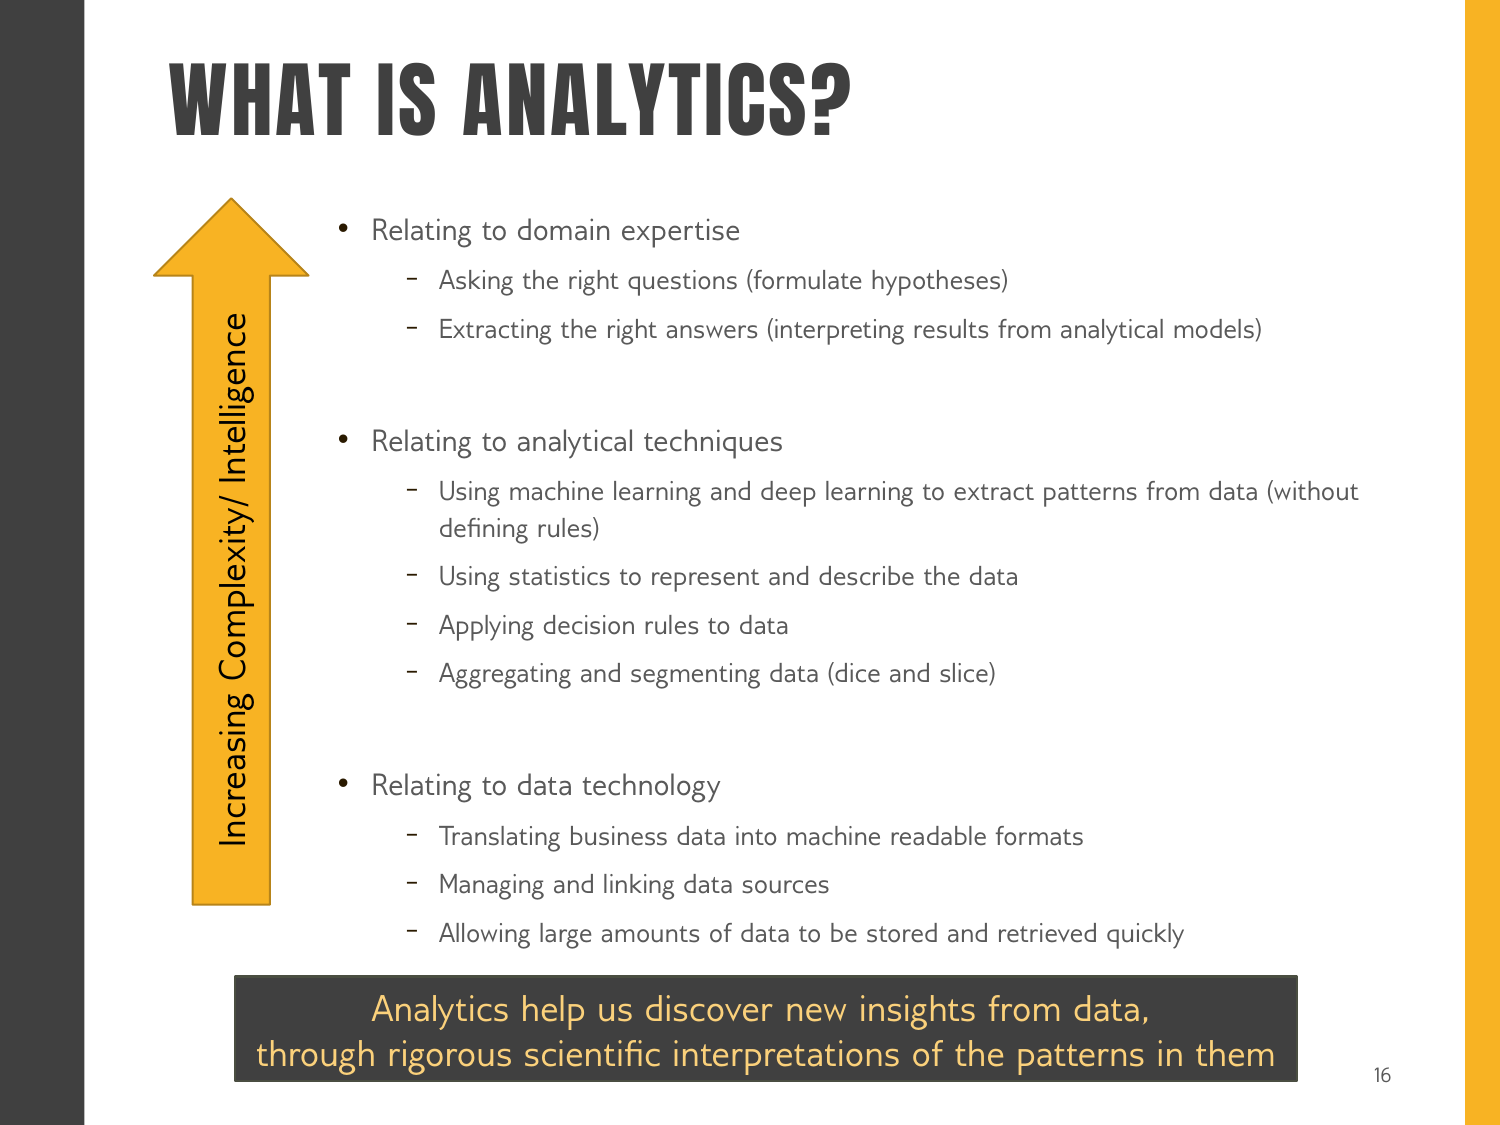

# What is analytics?

Relating to domain expertise
Asking the right questions (formulate hypotheses)
Extracting the right answers (interpreting results from analytical models)

Relating to analytical techniques
Using machine learning and deep learning to extract patterns from data (without defining rules)
Using statistics to represent and describe the data
Applying decision rules to data
Aggregating and segmenting data (dice and slice)

Relating to data technology
Translating business data into machine readable formats
Managing and linking data sources
Allowing large amounts of data to be stored and retrieved quickly

Increasing Complexity/ Intelligence
Analytics help us discover new insights from data,
through rigorous scientific interpretations of the patterns in them
16